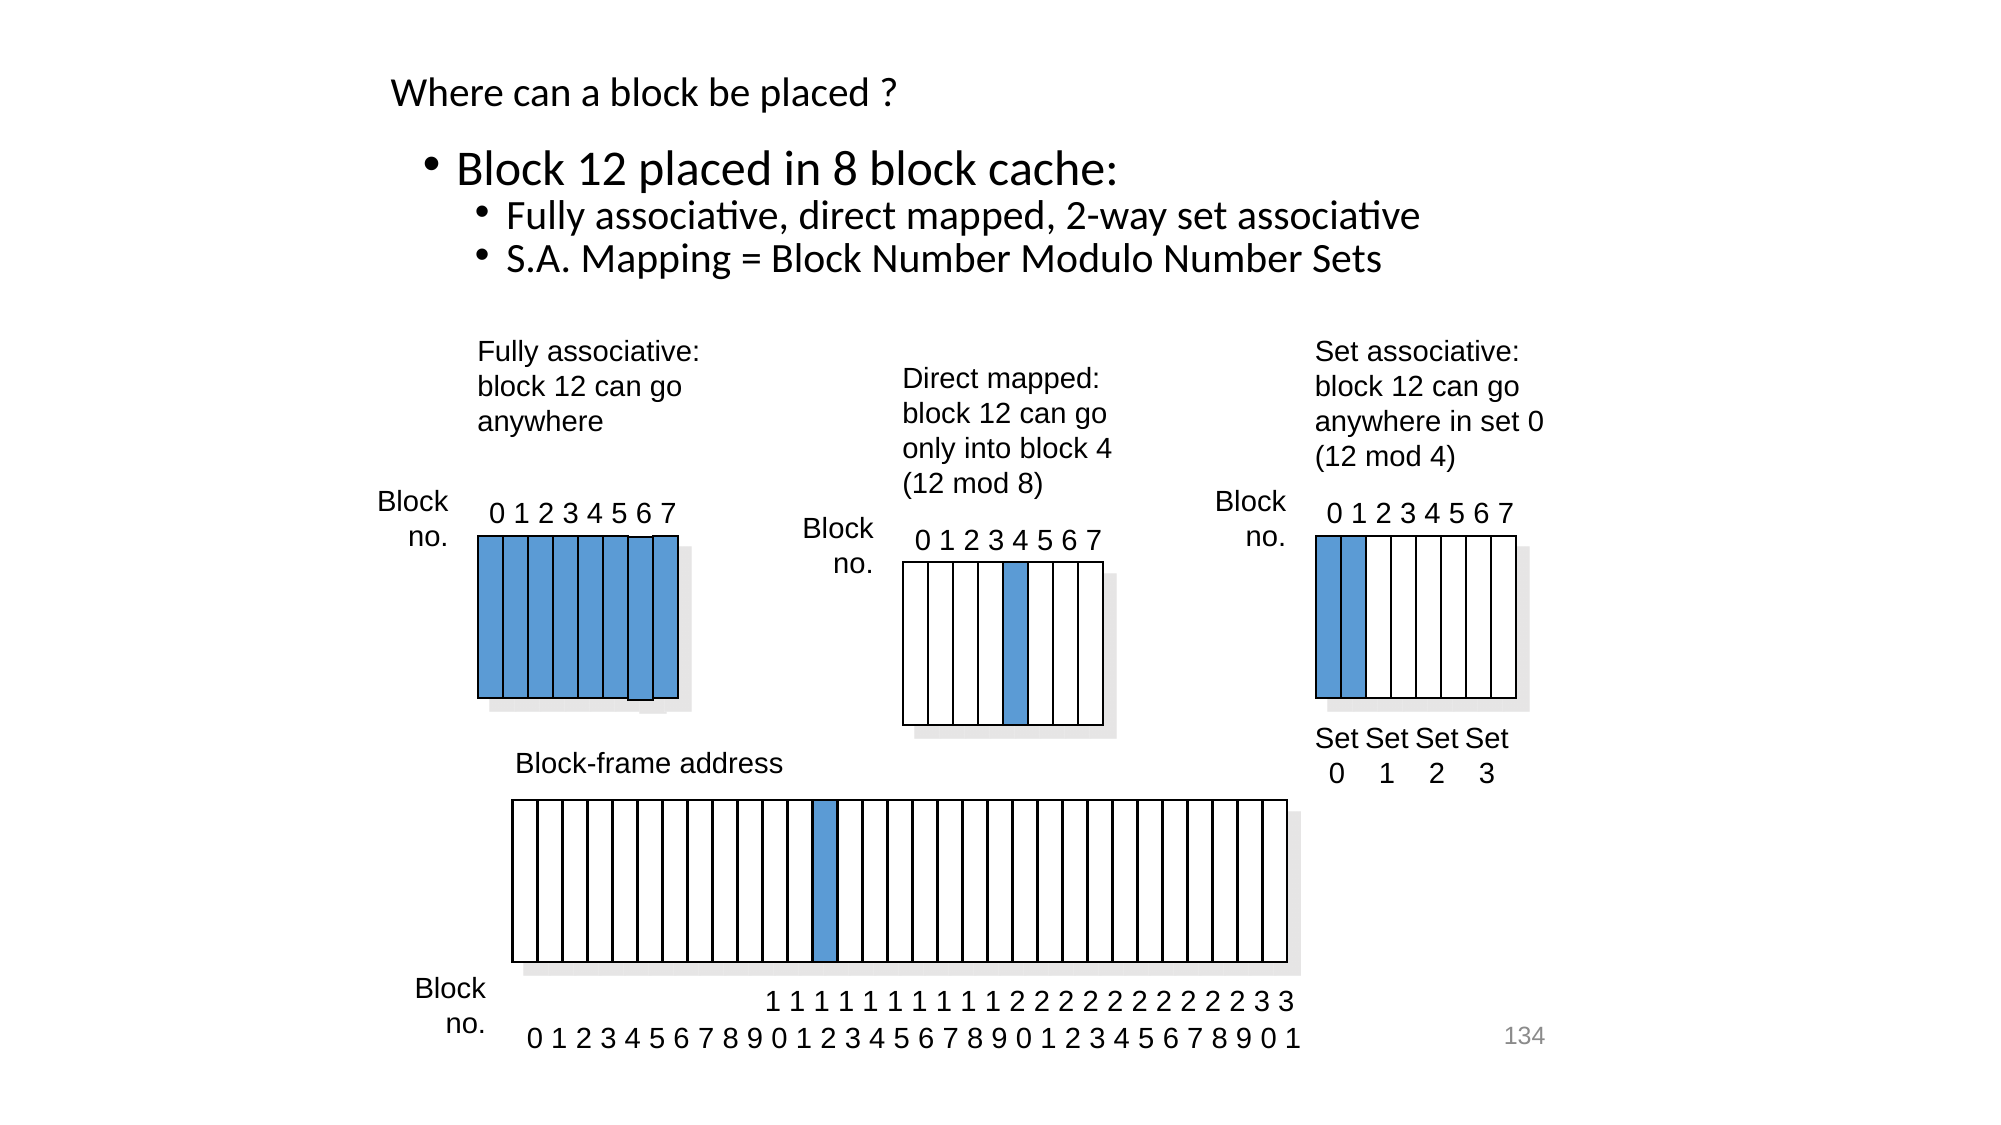

# Where can a block be placed ?
Block 12 placed in 8 block cache:
Fully associative, direct mapped, 2-way set associative
S.A. Mapping = Block Number Modulo Number Sets
Fully associative:
block 12 can go anywhere
Set associative:
block 12 can go anywhere in set 0 (12 mod 4)
Block
no.
0 1 2 3 4 5 6 7

Set
0
Set
1
Set
2
Set
3
Direct mapped:
block 12 can go only into block 4 (12 mod 8)
Block
no.
0 1 2 3 4 5 6 7

Block
no.
0 1 2 3 4 5 6 7

Block-frame address

Block
no.
1 1 1 1 1 1 1 1 1 1 2 2 2 2 2 2 2 2 2 2 3 3
0 1 2 3 4 5 6 7 8 9 0 1 2 3 4 5 6 7 8 9 0 1 2 3 4 5 6 7 8 9 0 1
134